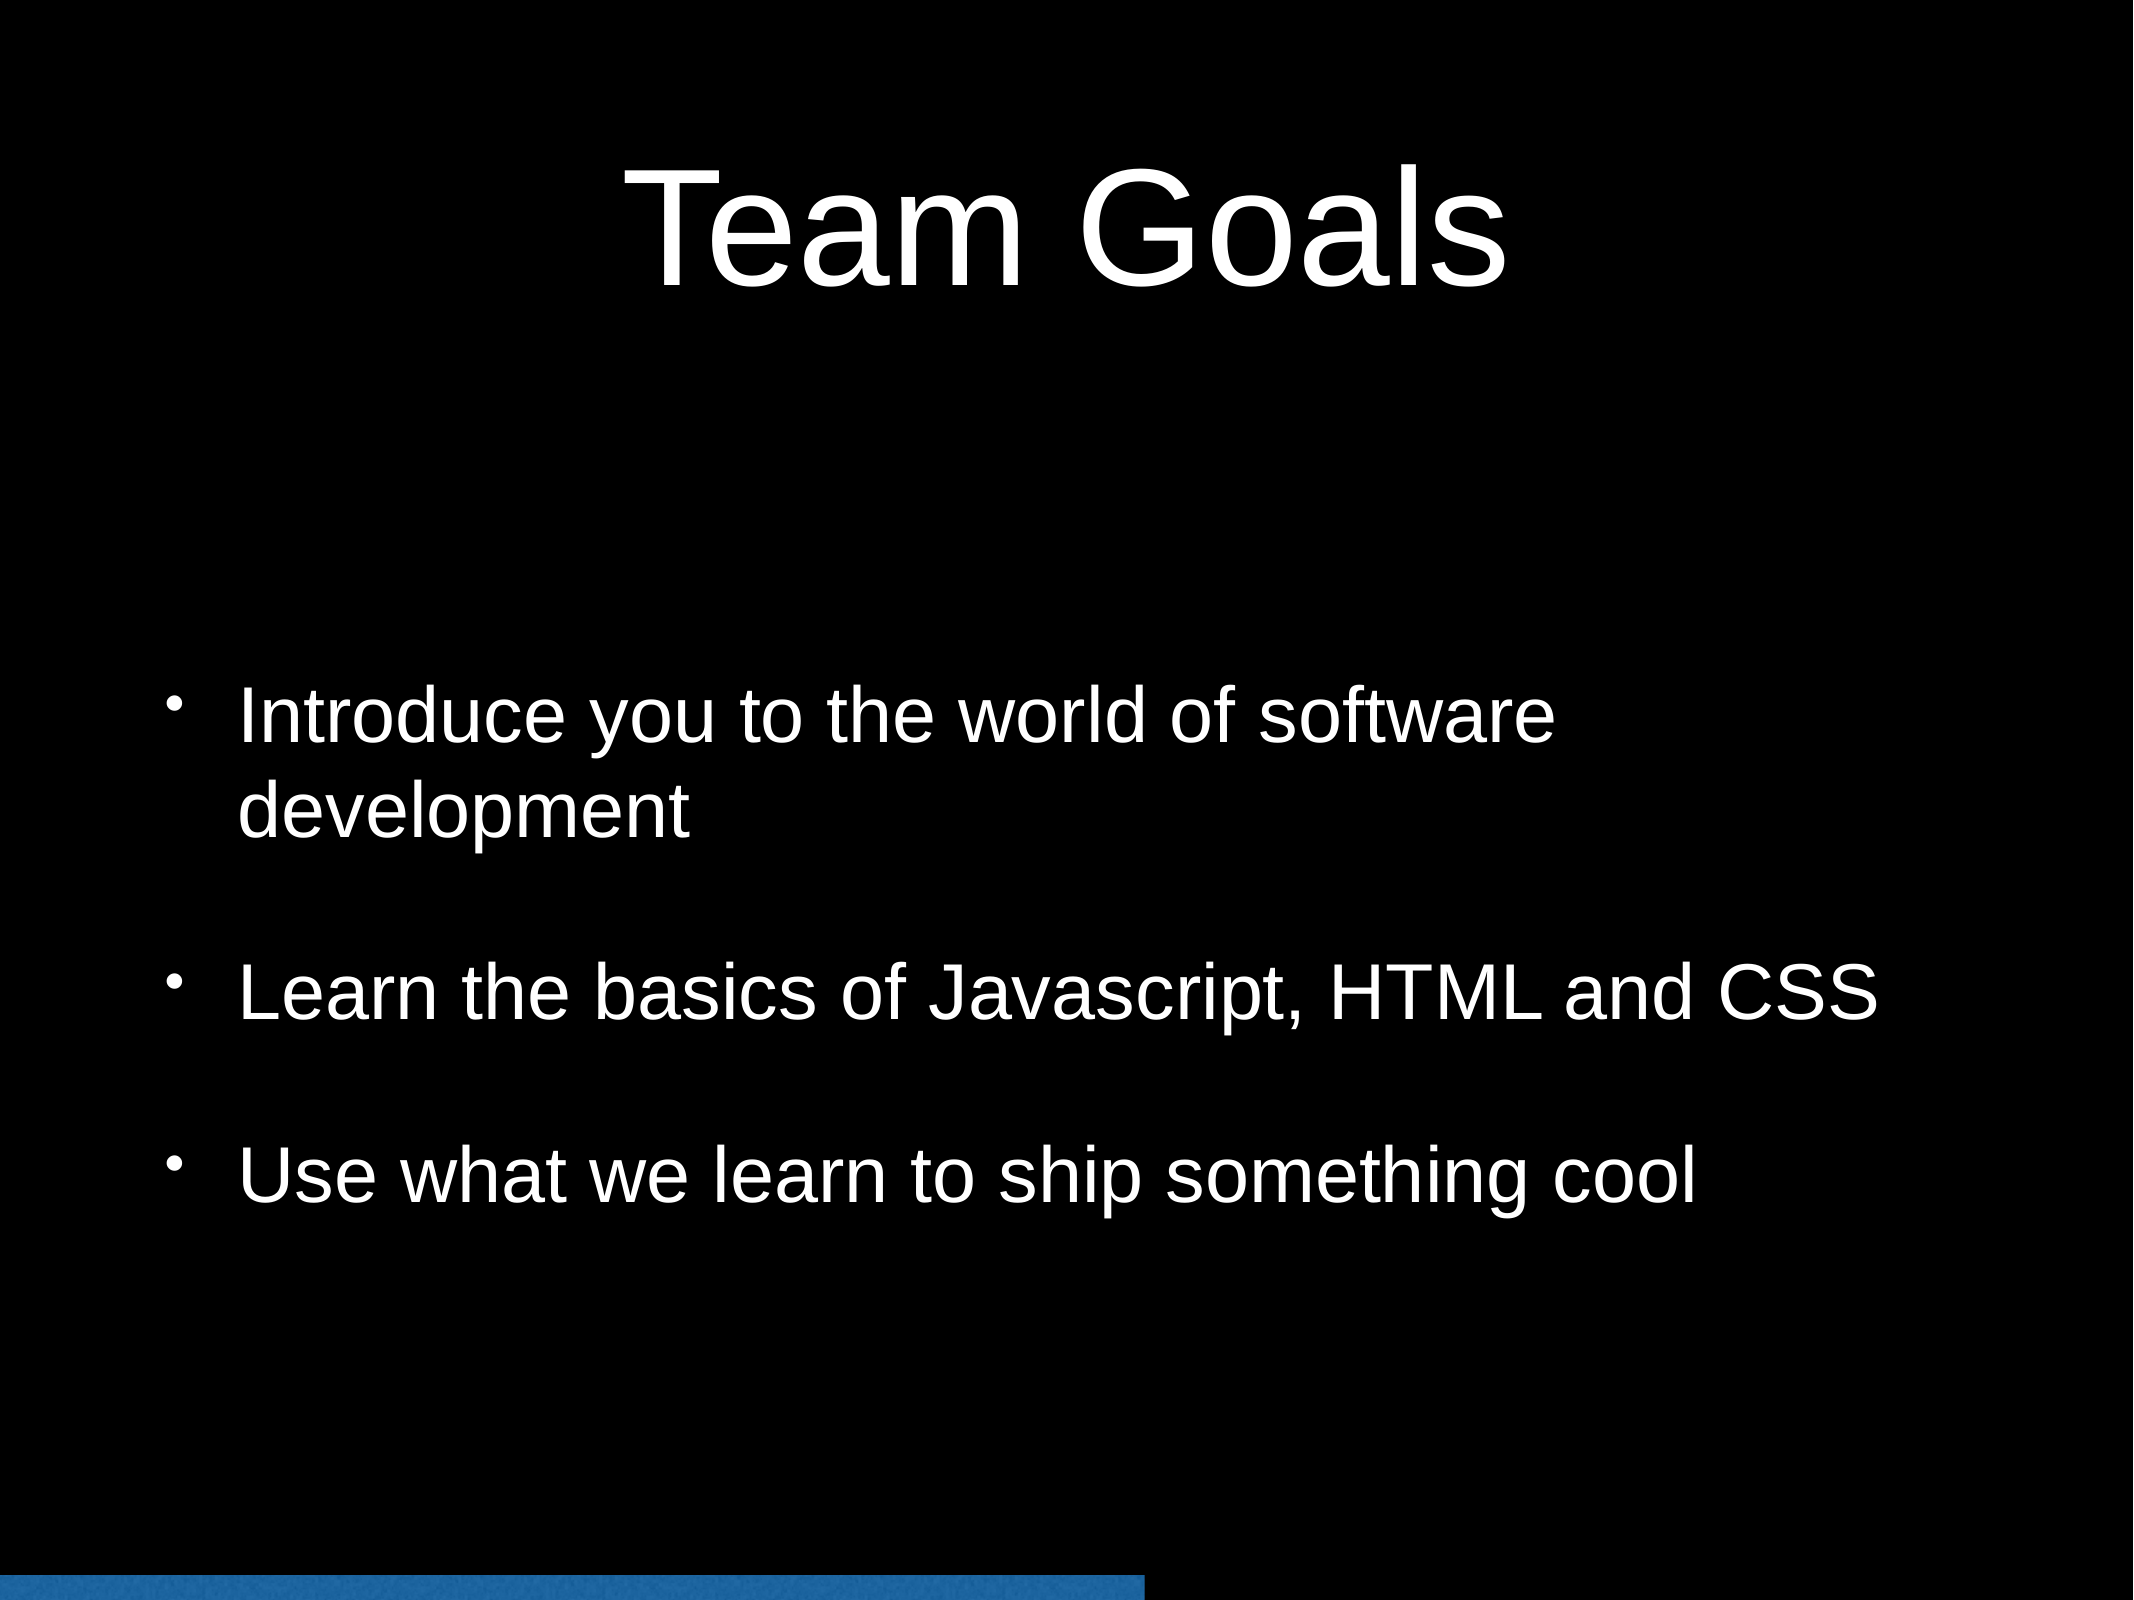

# Team Goals
Introduce you to the world of software development
Learn the basics of Javascript, HTML and CSS
Use what we learn to ship something cool